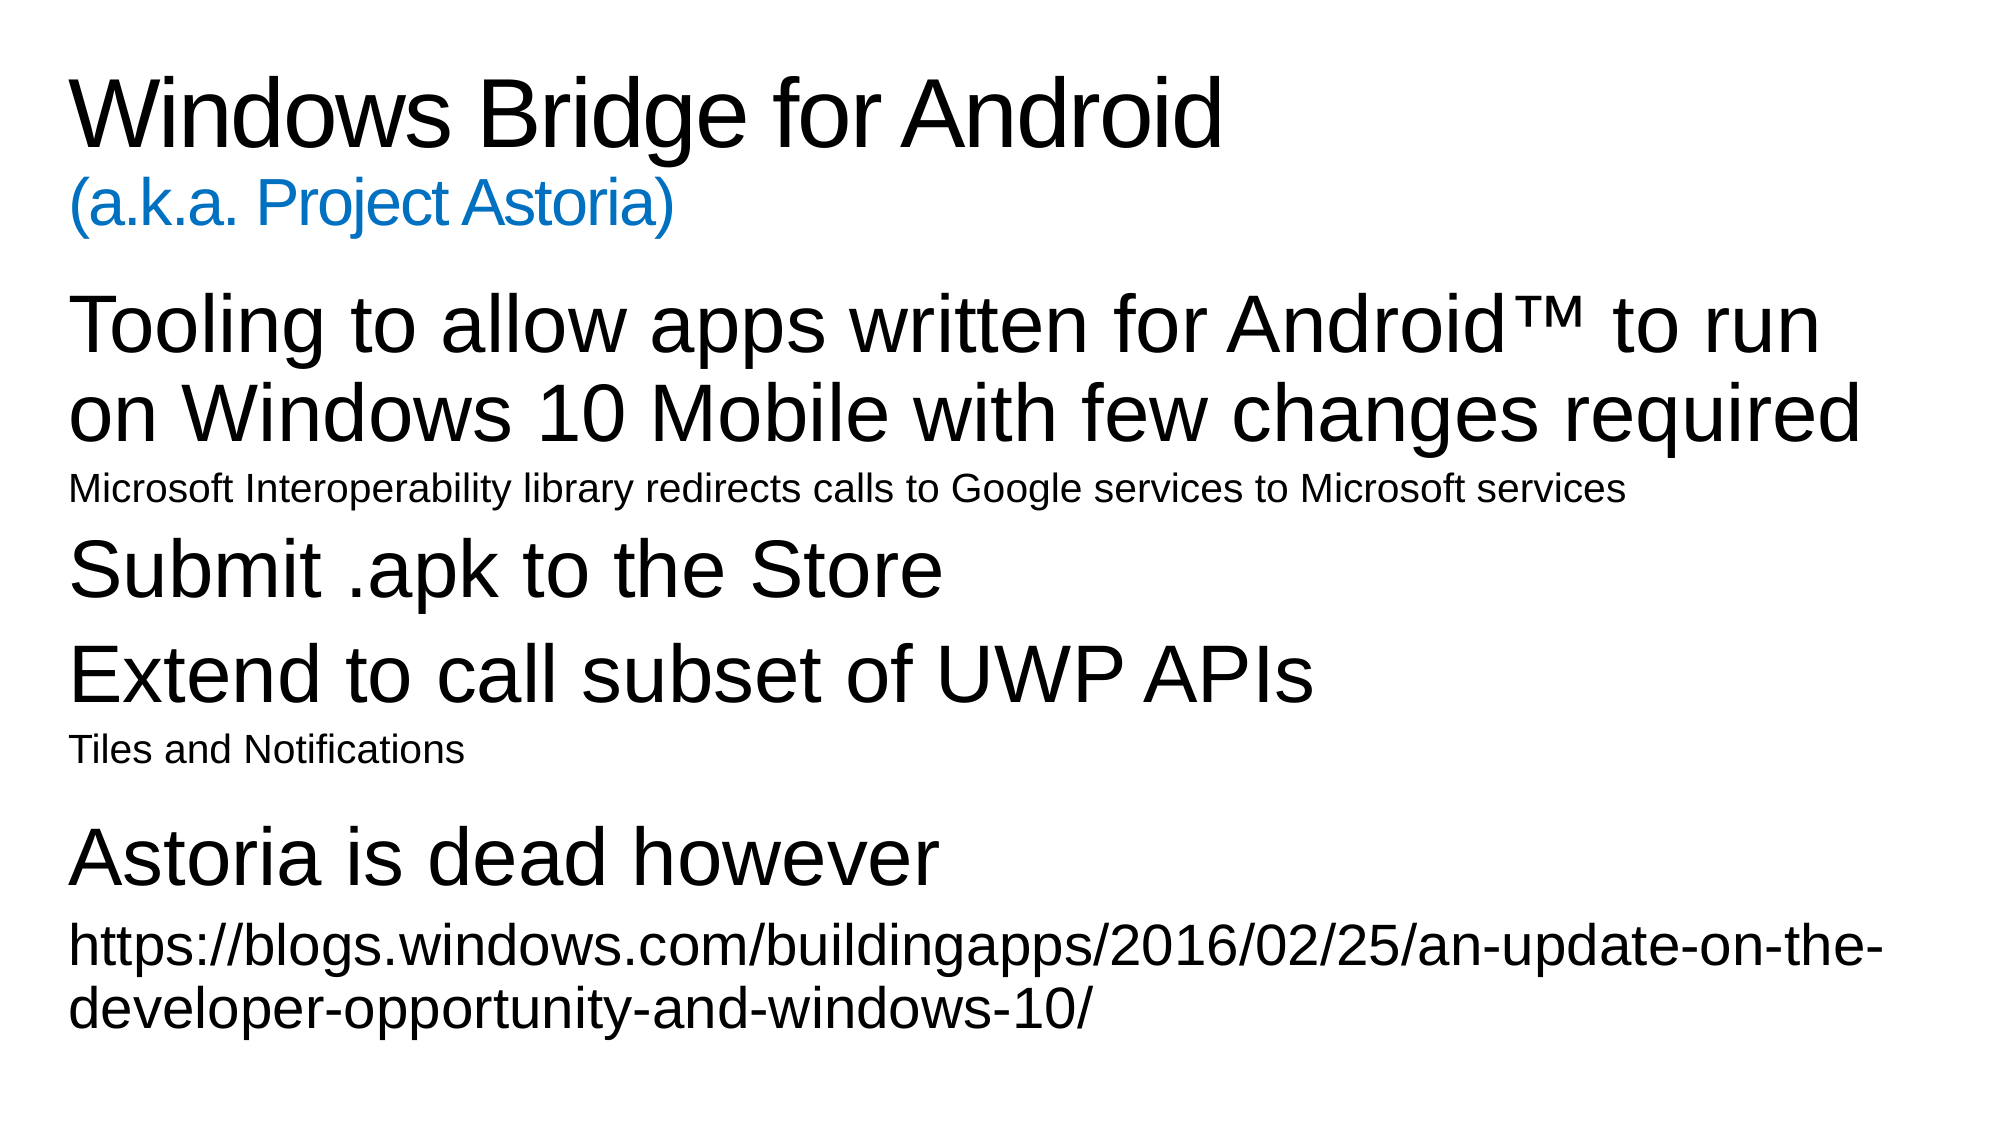

# Windows Bridge for Android (a.k.a. Project Astoria)
Tooling to allow apps written for Android™ to run on Windows 10 Mobile with few changes required
Microsoft Interoperability library redirects calls to Google services to Microsoft services
Submit .apk to the Store
Extend to call subset of UWP APIs
Tiles and Notifications

Astoria is dead however
https://blogs.windows.com/buildingapps/2016/02/25/an-update-on-the-developer-opportunity-and-windows-10/